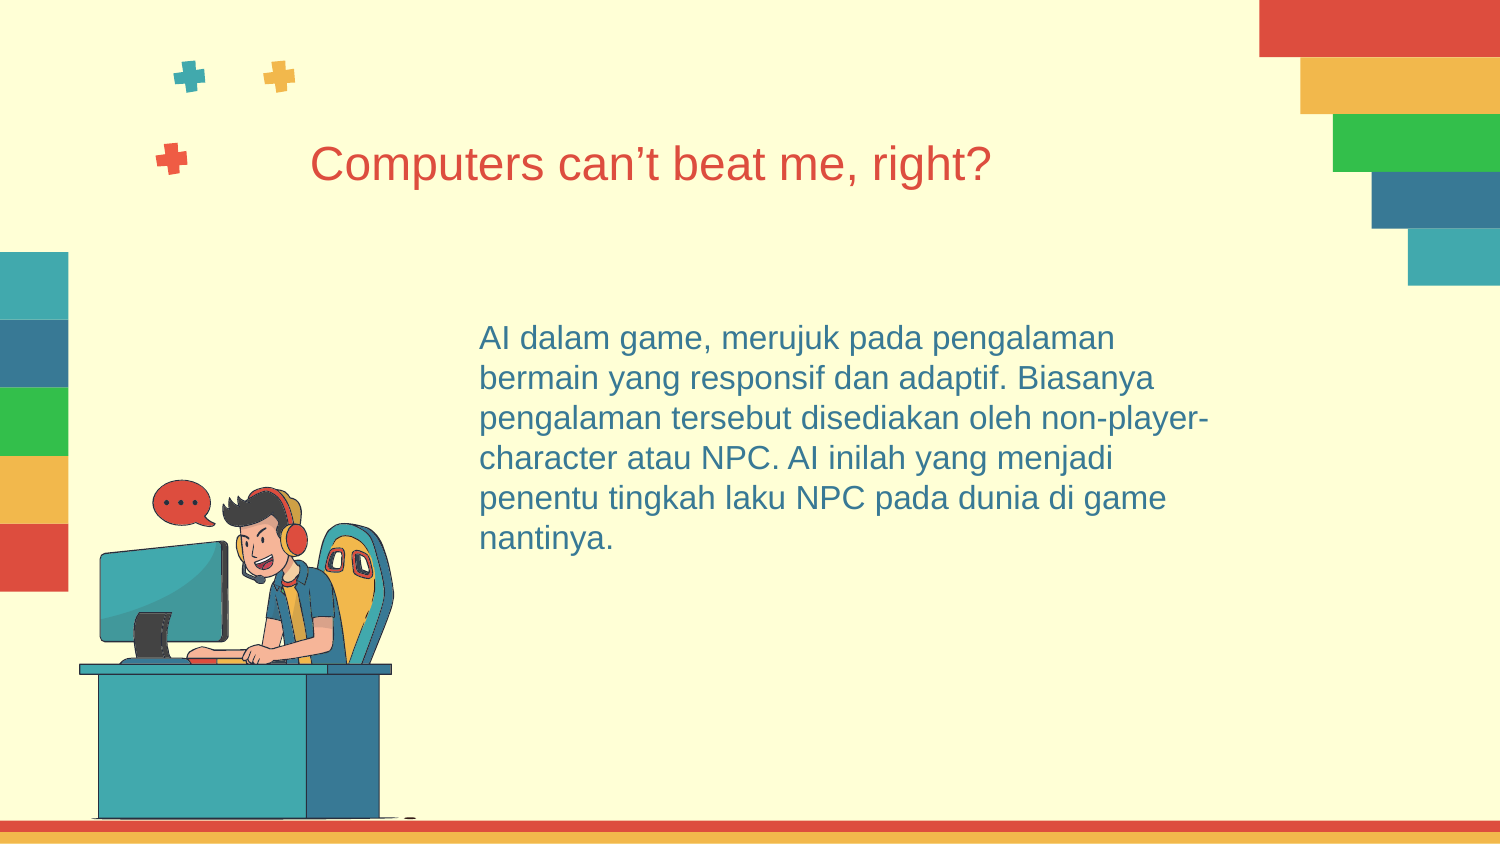

Computers can’t beat me, right?
AI dalam game, merujuk pada pengalaman bermain yang responsif dan adaptif. Biasanya pengalaman tersebut disediakan oleh non-player-character atau NPC. AI inilah yang menjadi penentu tingkah laku NPC pada dunia di game nantinya.